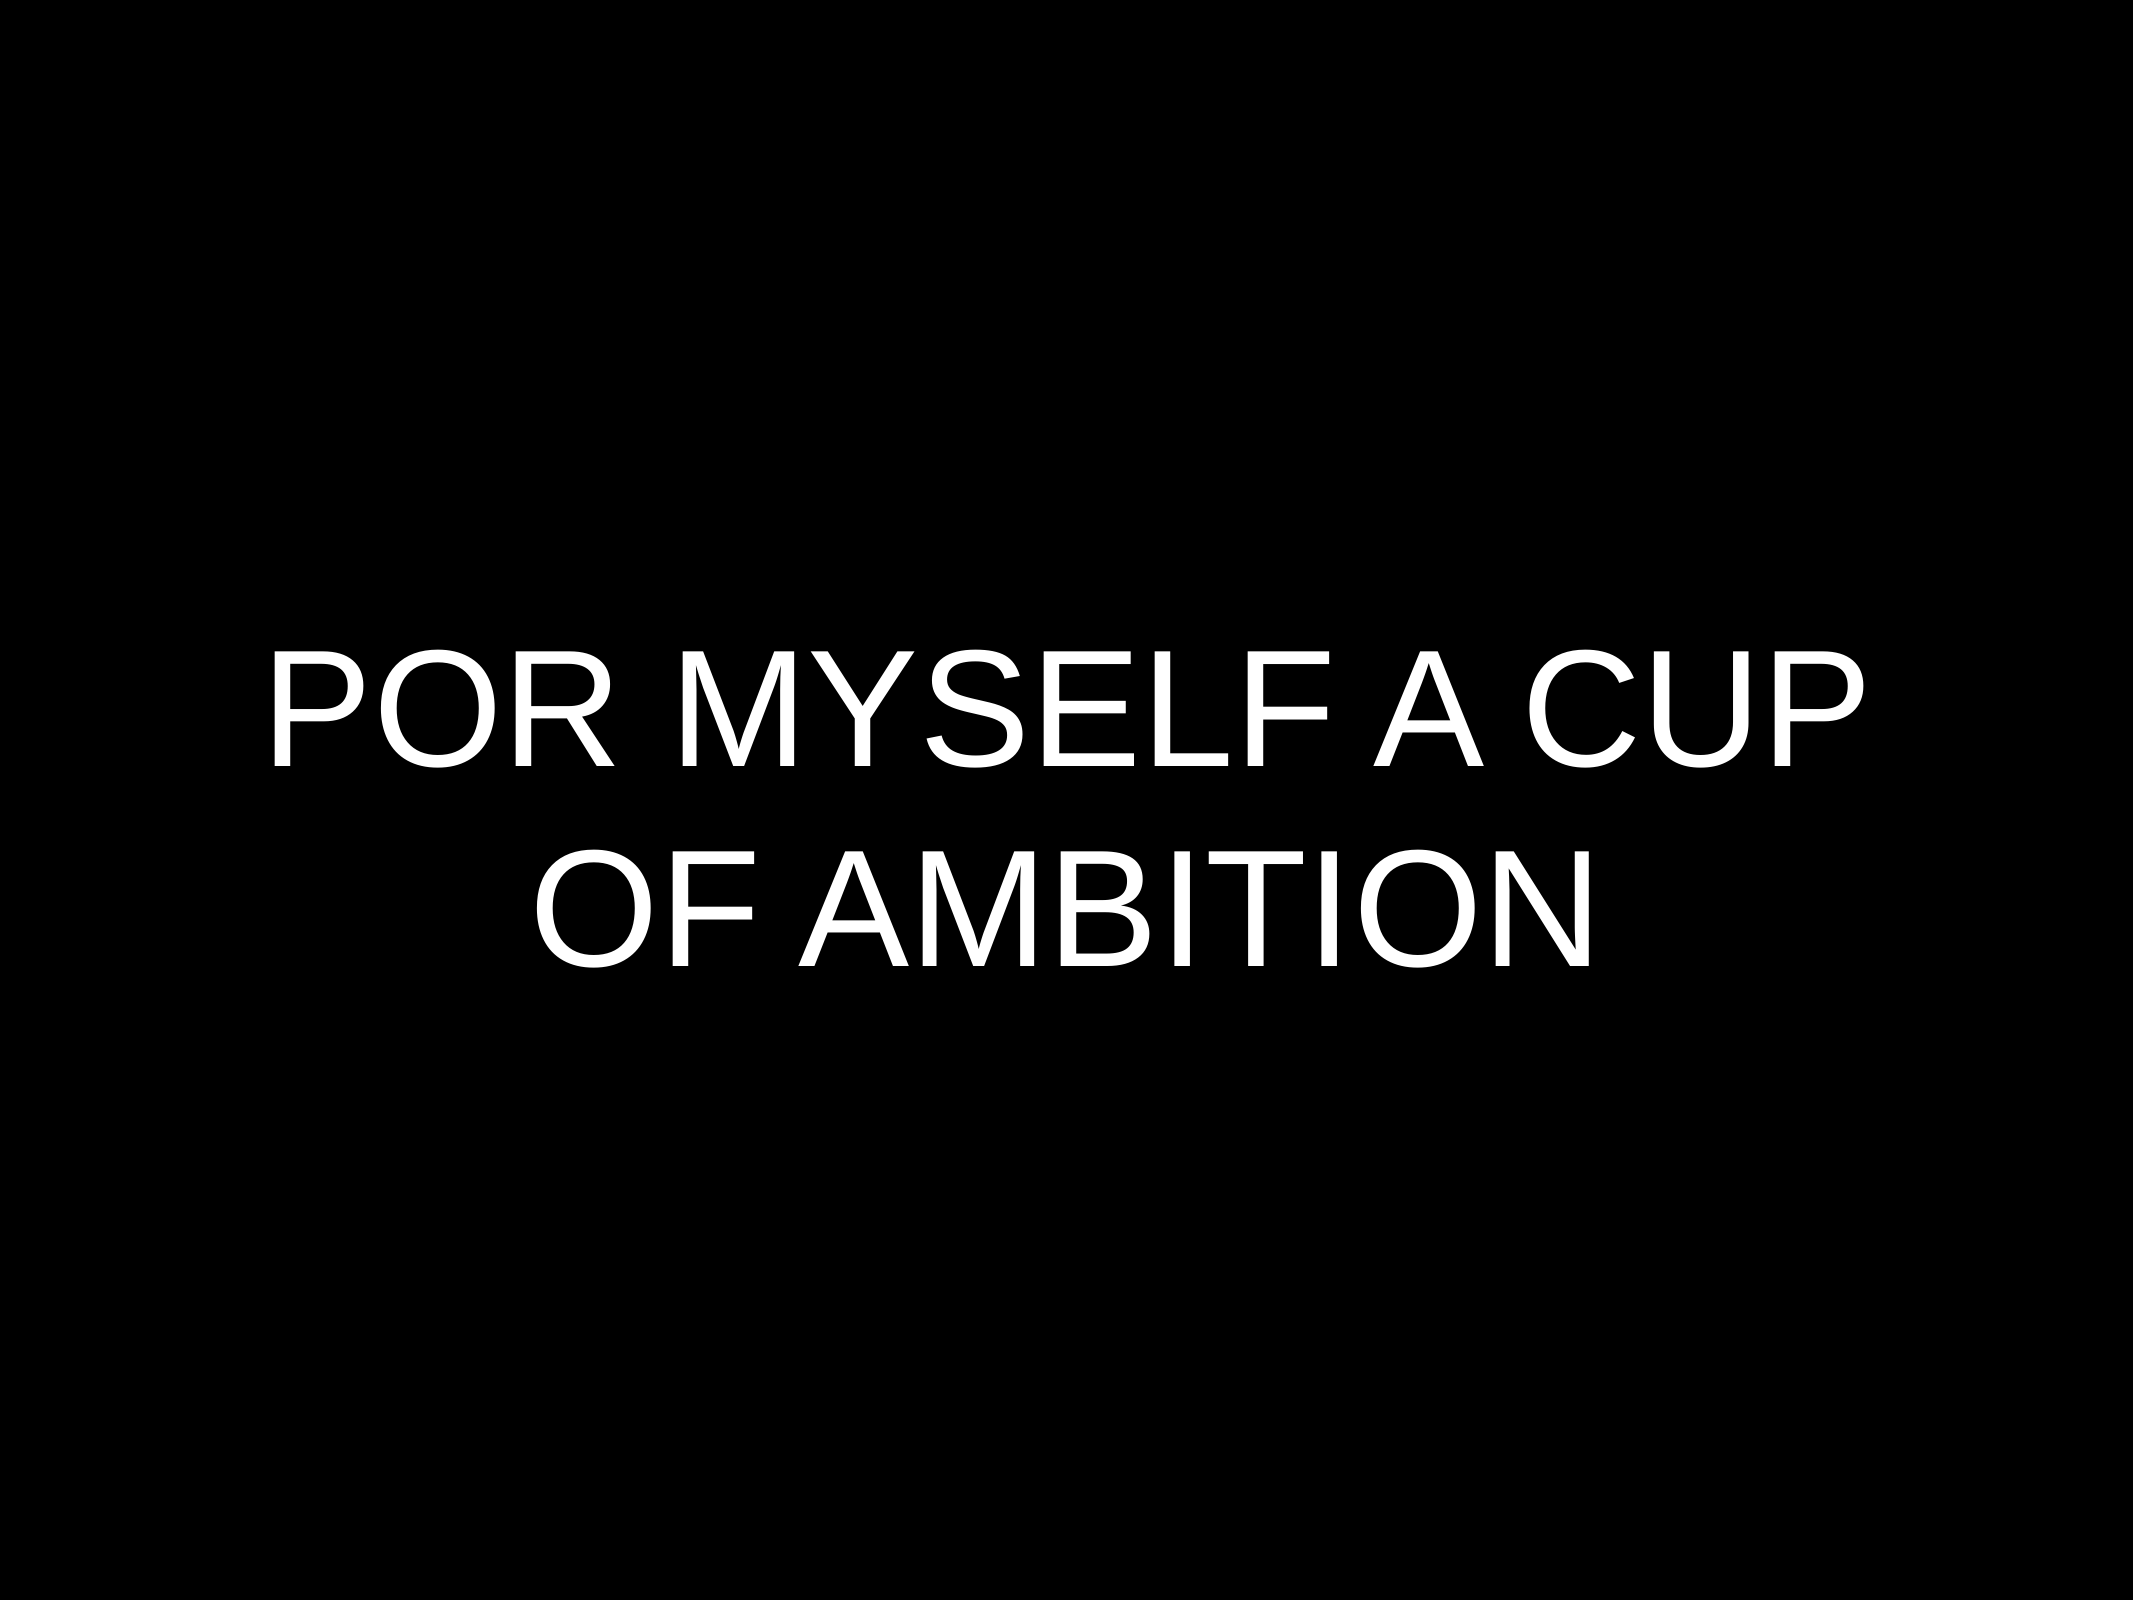

# POR MYSELF A CUP OF AMBITION